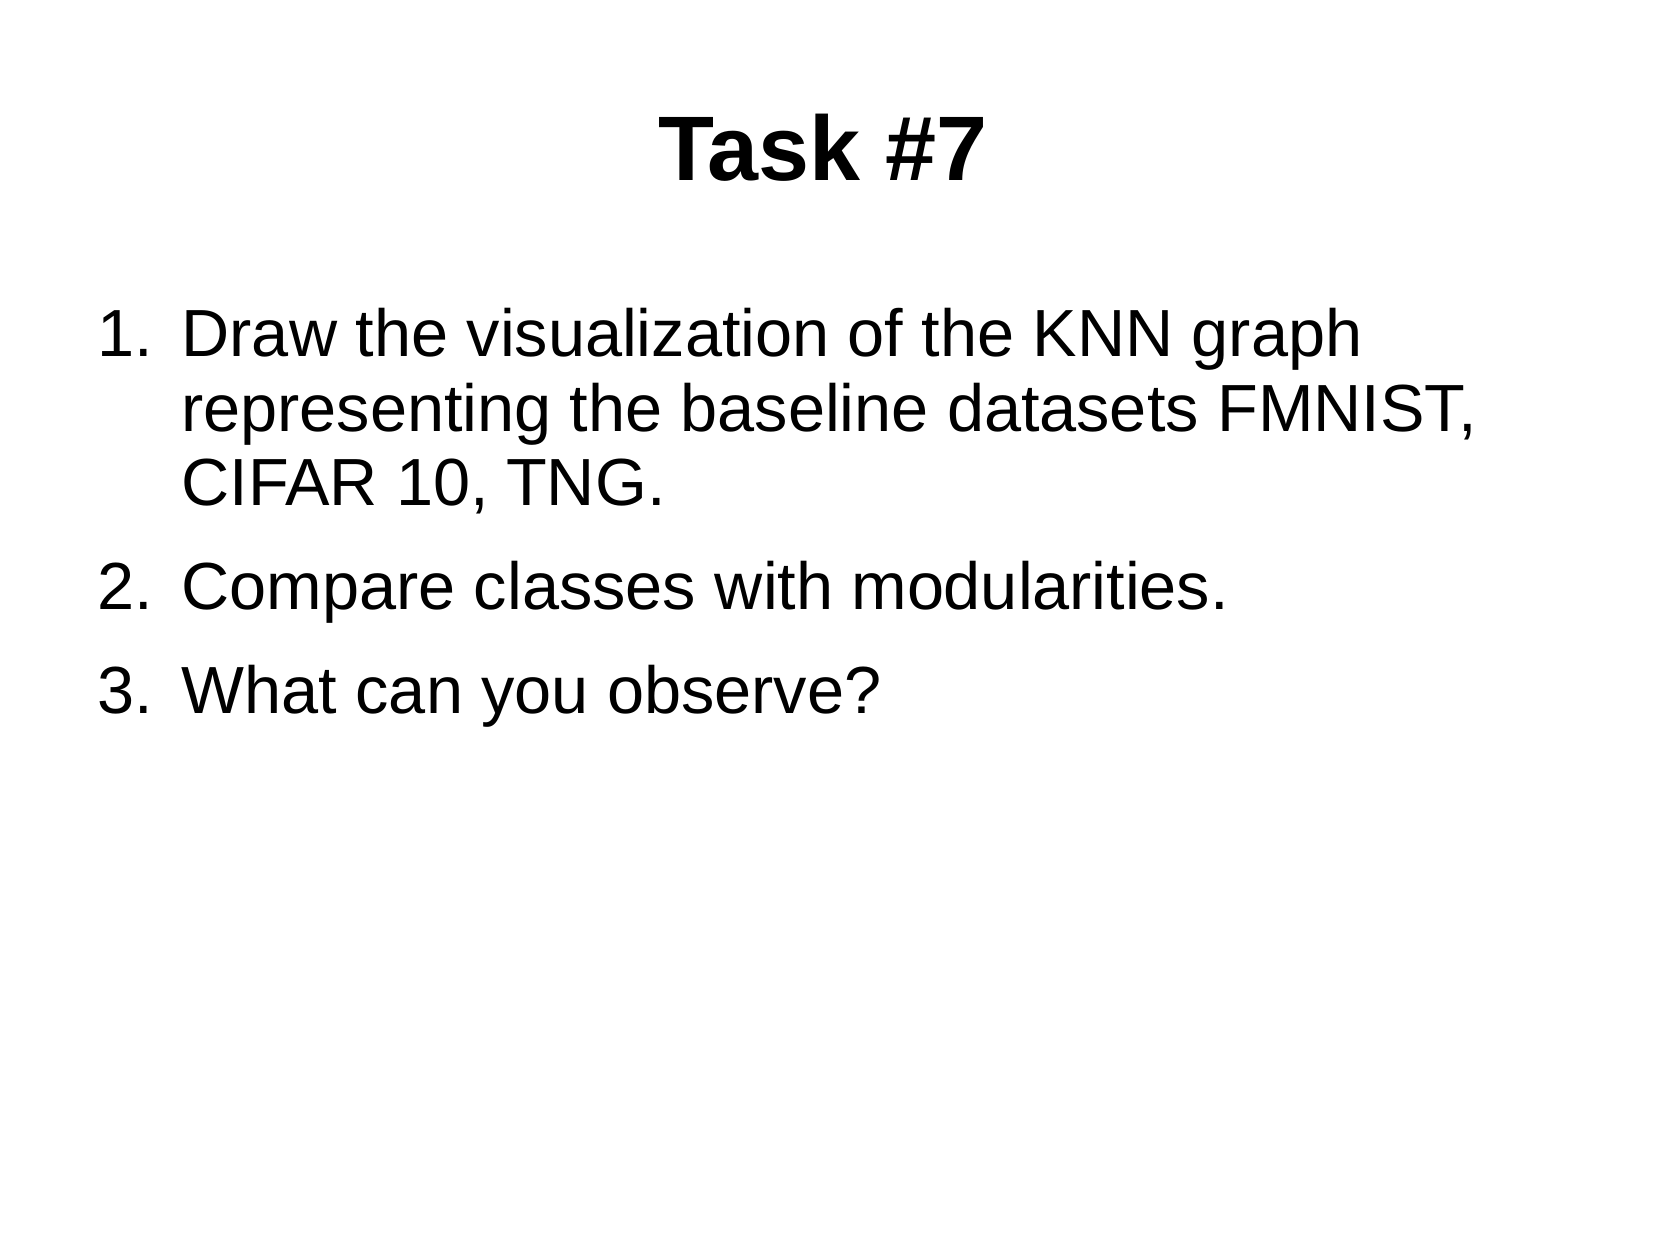

# Task #7
Draw the visualization of the KNN graph representing the baseline datasets FMNIST, CIFAR 10, TNG.
Compare classes with modularities.
What can you observe?